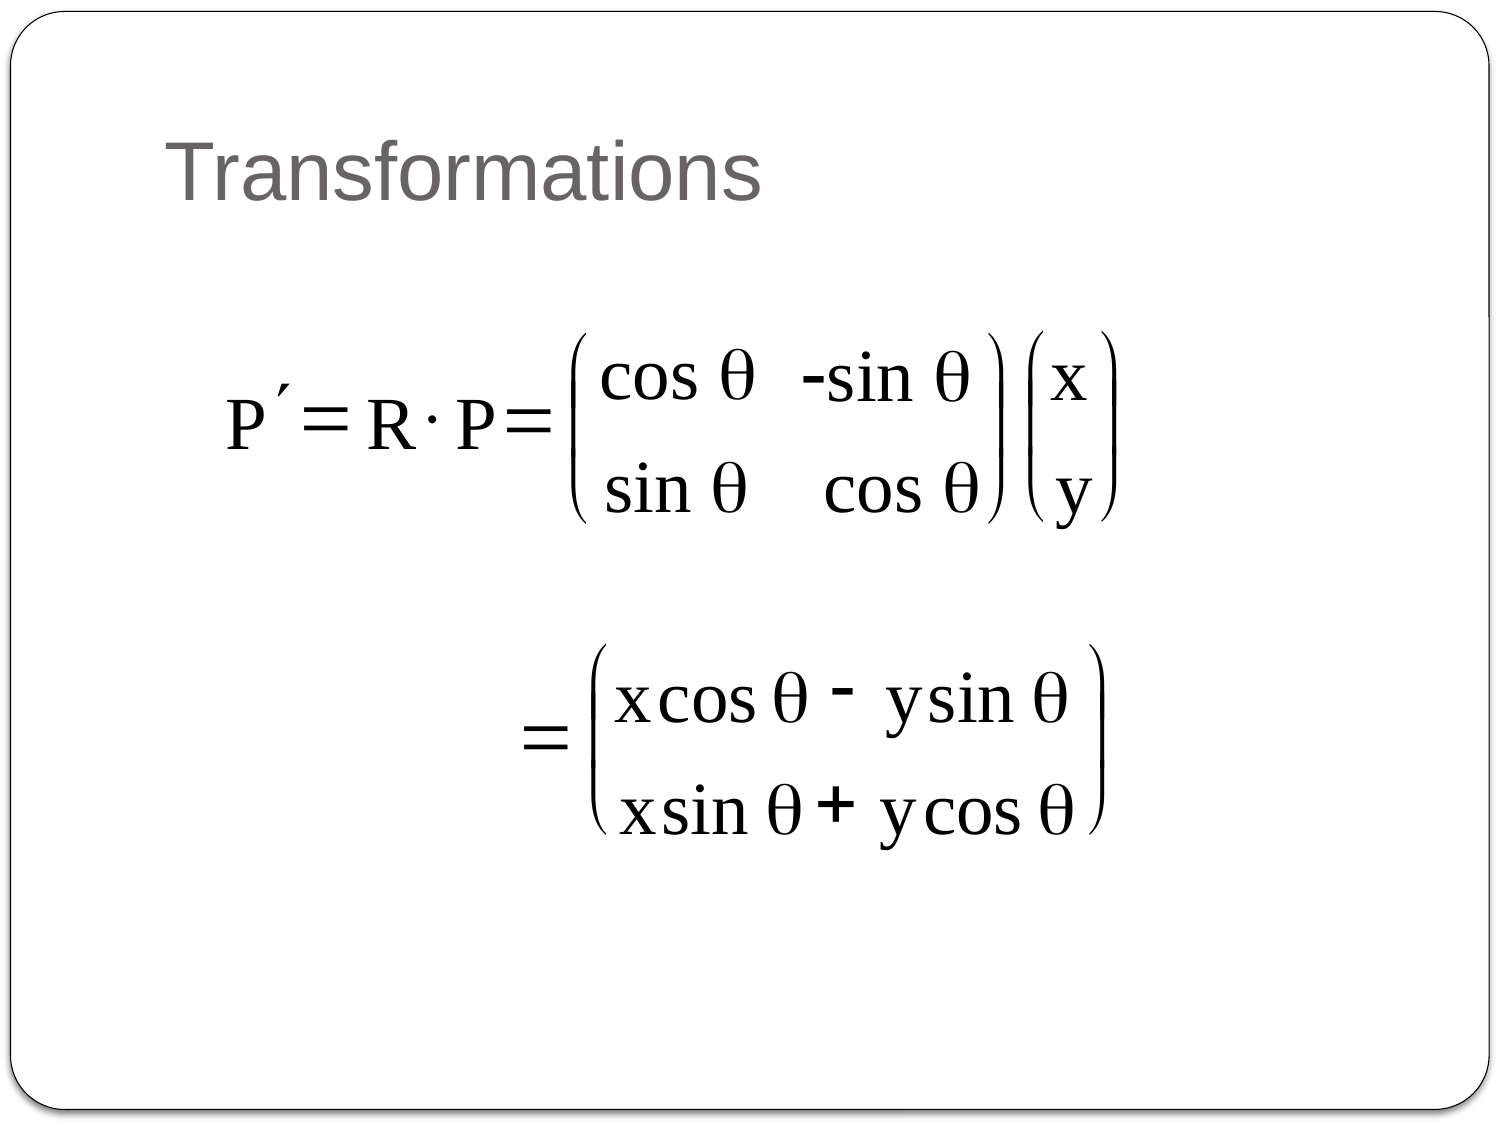

# Transformations
cos θ
−sin θ

sin θ
cos θ

x

y

′
=
⋅
P
R
P
=

−
y
sin
θ

x
cos
θ
=

+
y
cos
θ

x
sin
θ